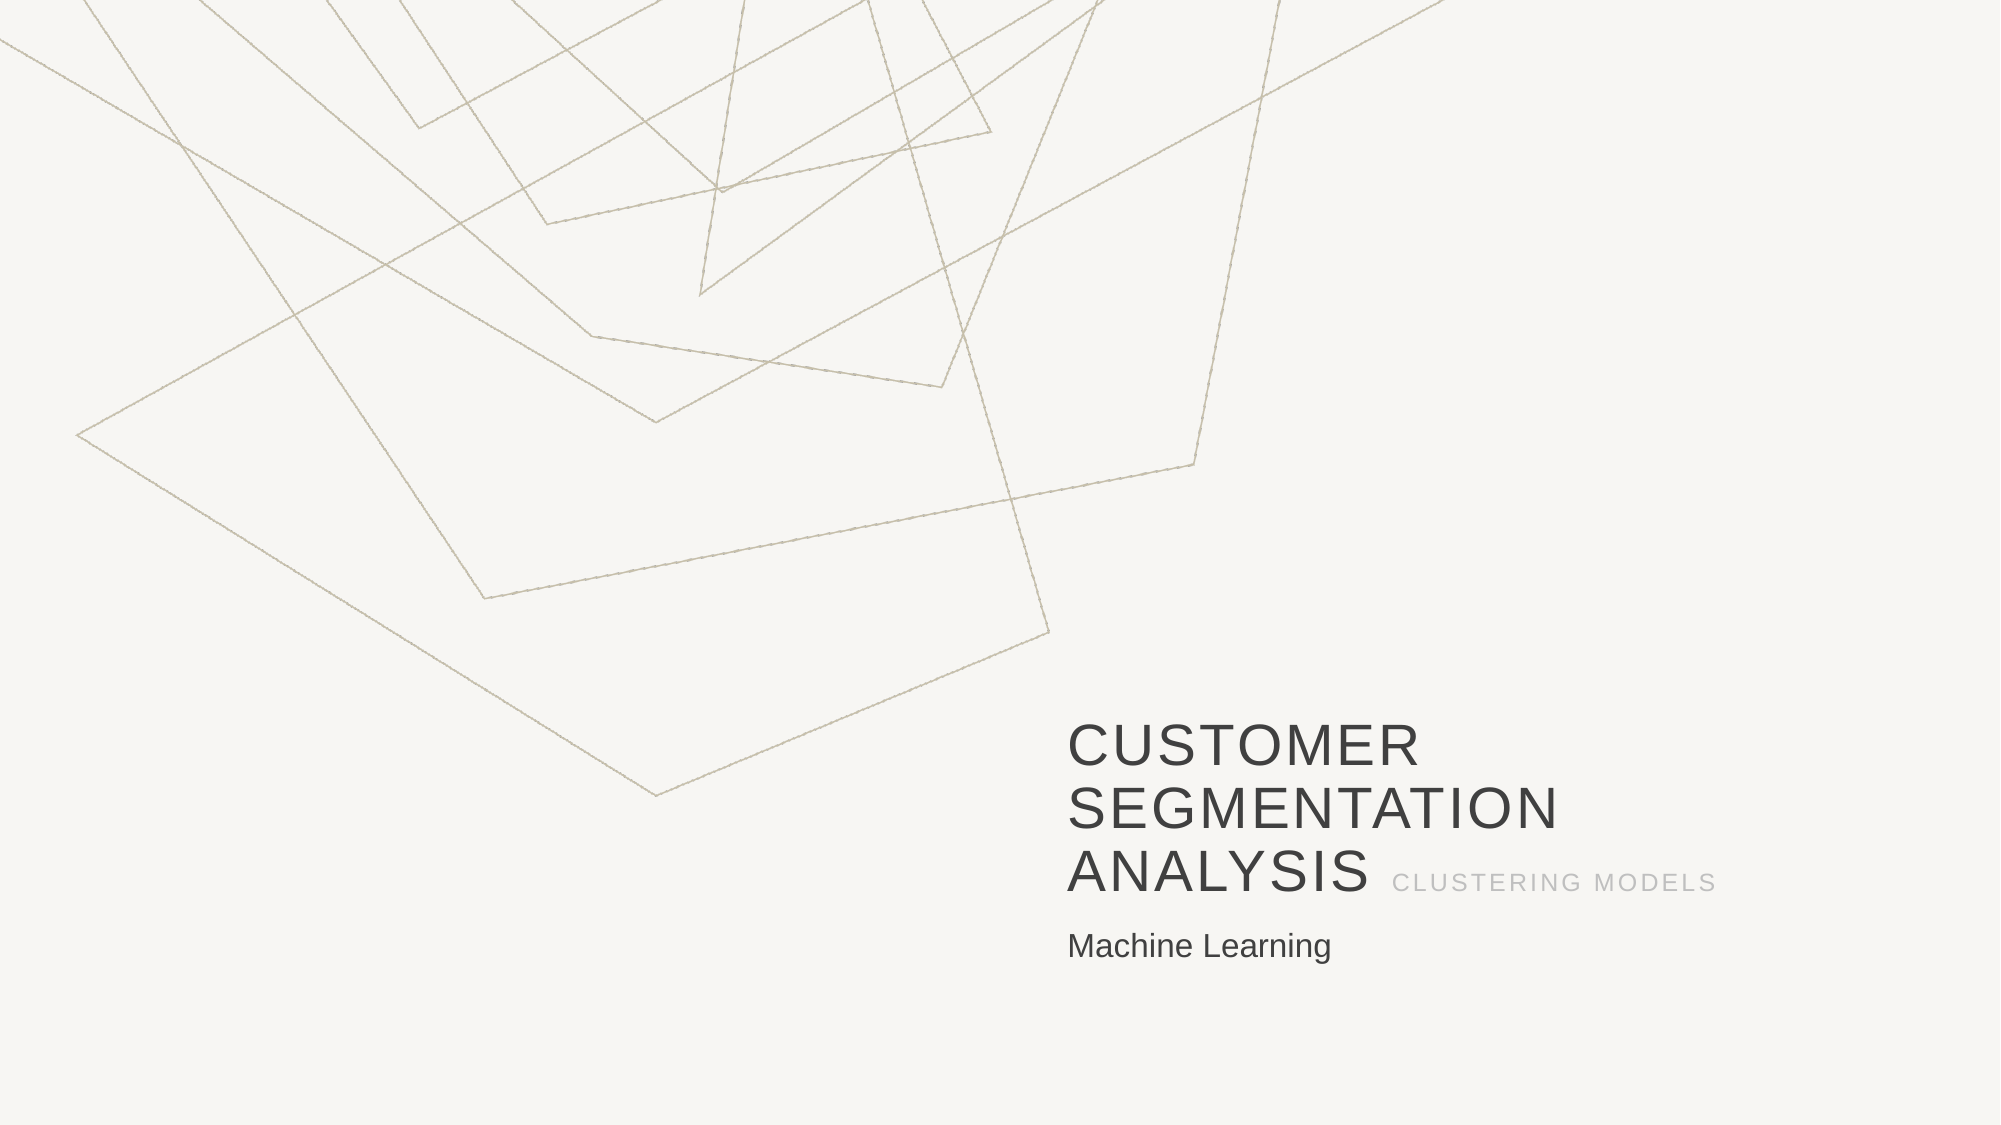

# Customer Segmentation Analysis clustering models
Machine Learning